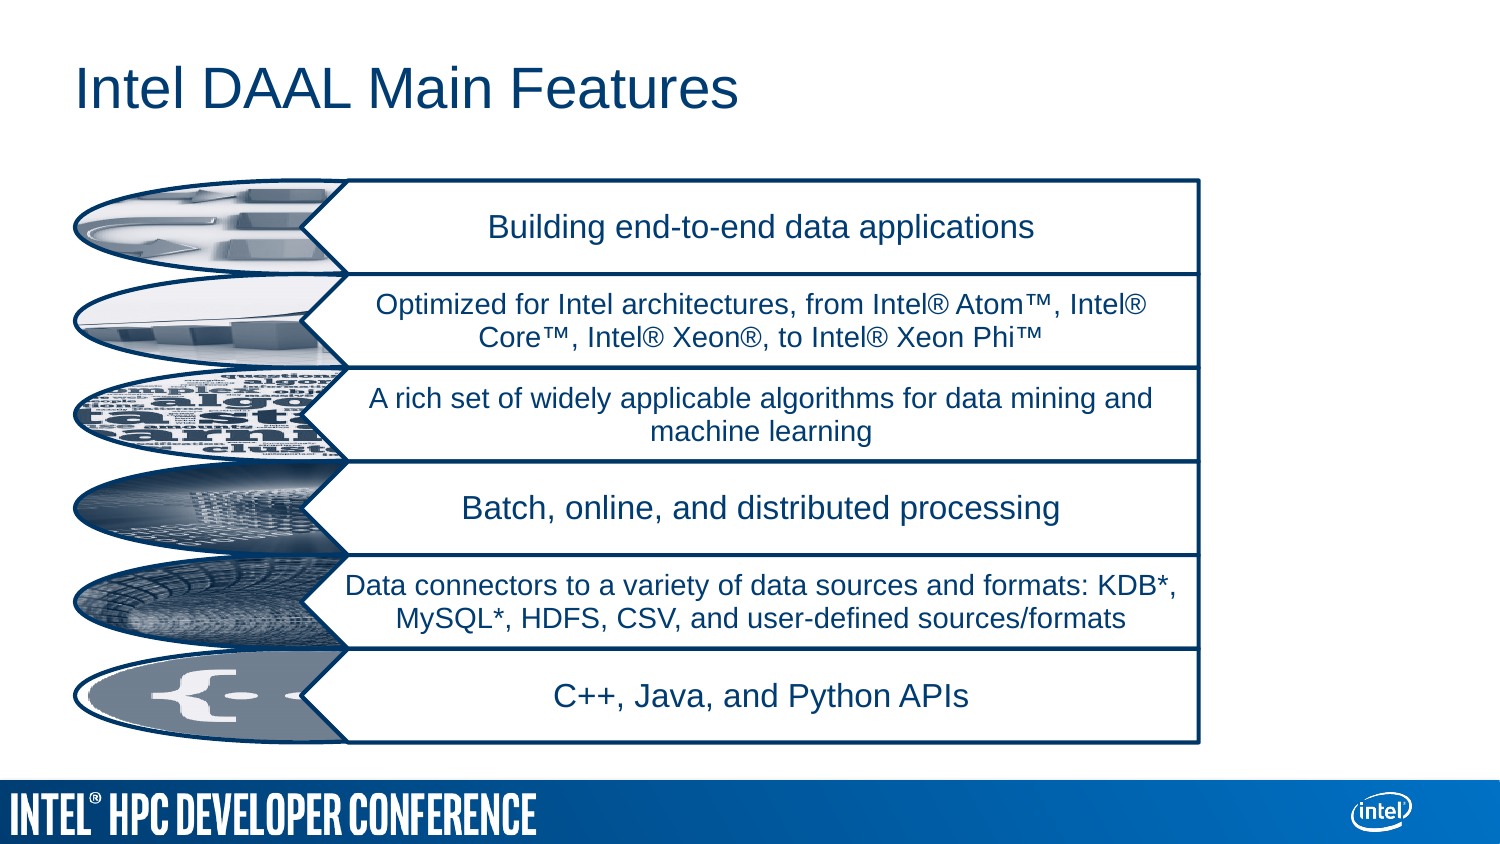

# Intel DAAL Main Features
Building end-to-end data applications
Optimized for Intel architectures, from Intel® Atom™, Intel® Core™, Intel® Xeon®, to Intel® Xeon Phi™
A rich set of widely applicable algorithms for data mining and machine learning
Data connectors to a variety of data sources and formats: KDB*, MySQL*, HDFS, CSV, and user-defined sources/formats
Batch, online, and distributed processing
C++, Java, and Python APIs